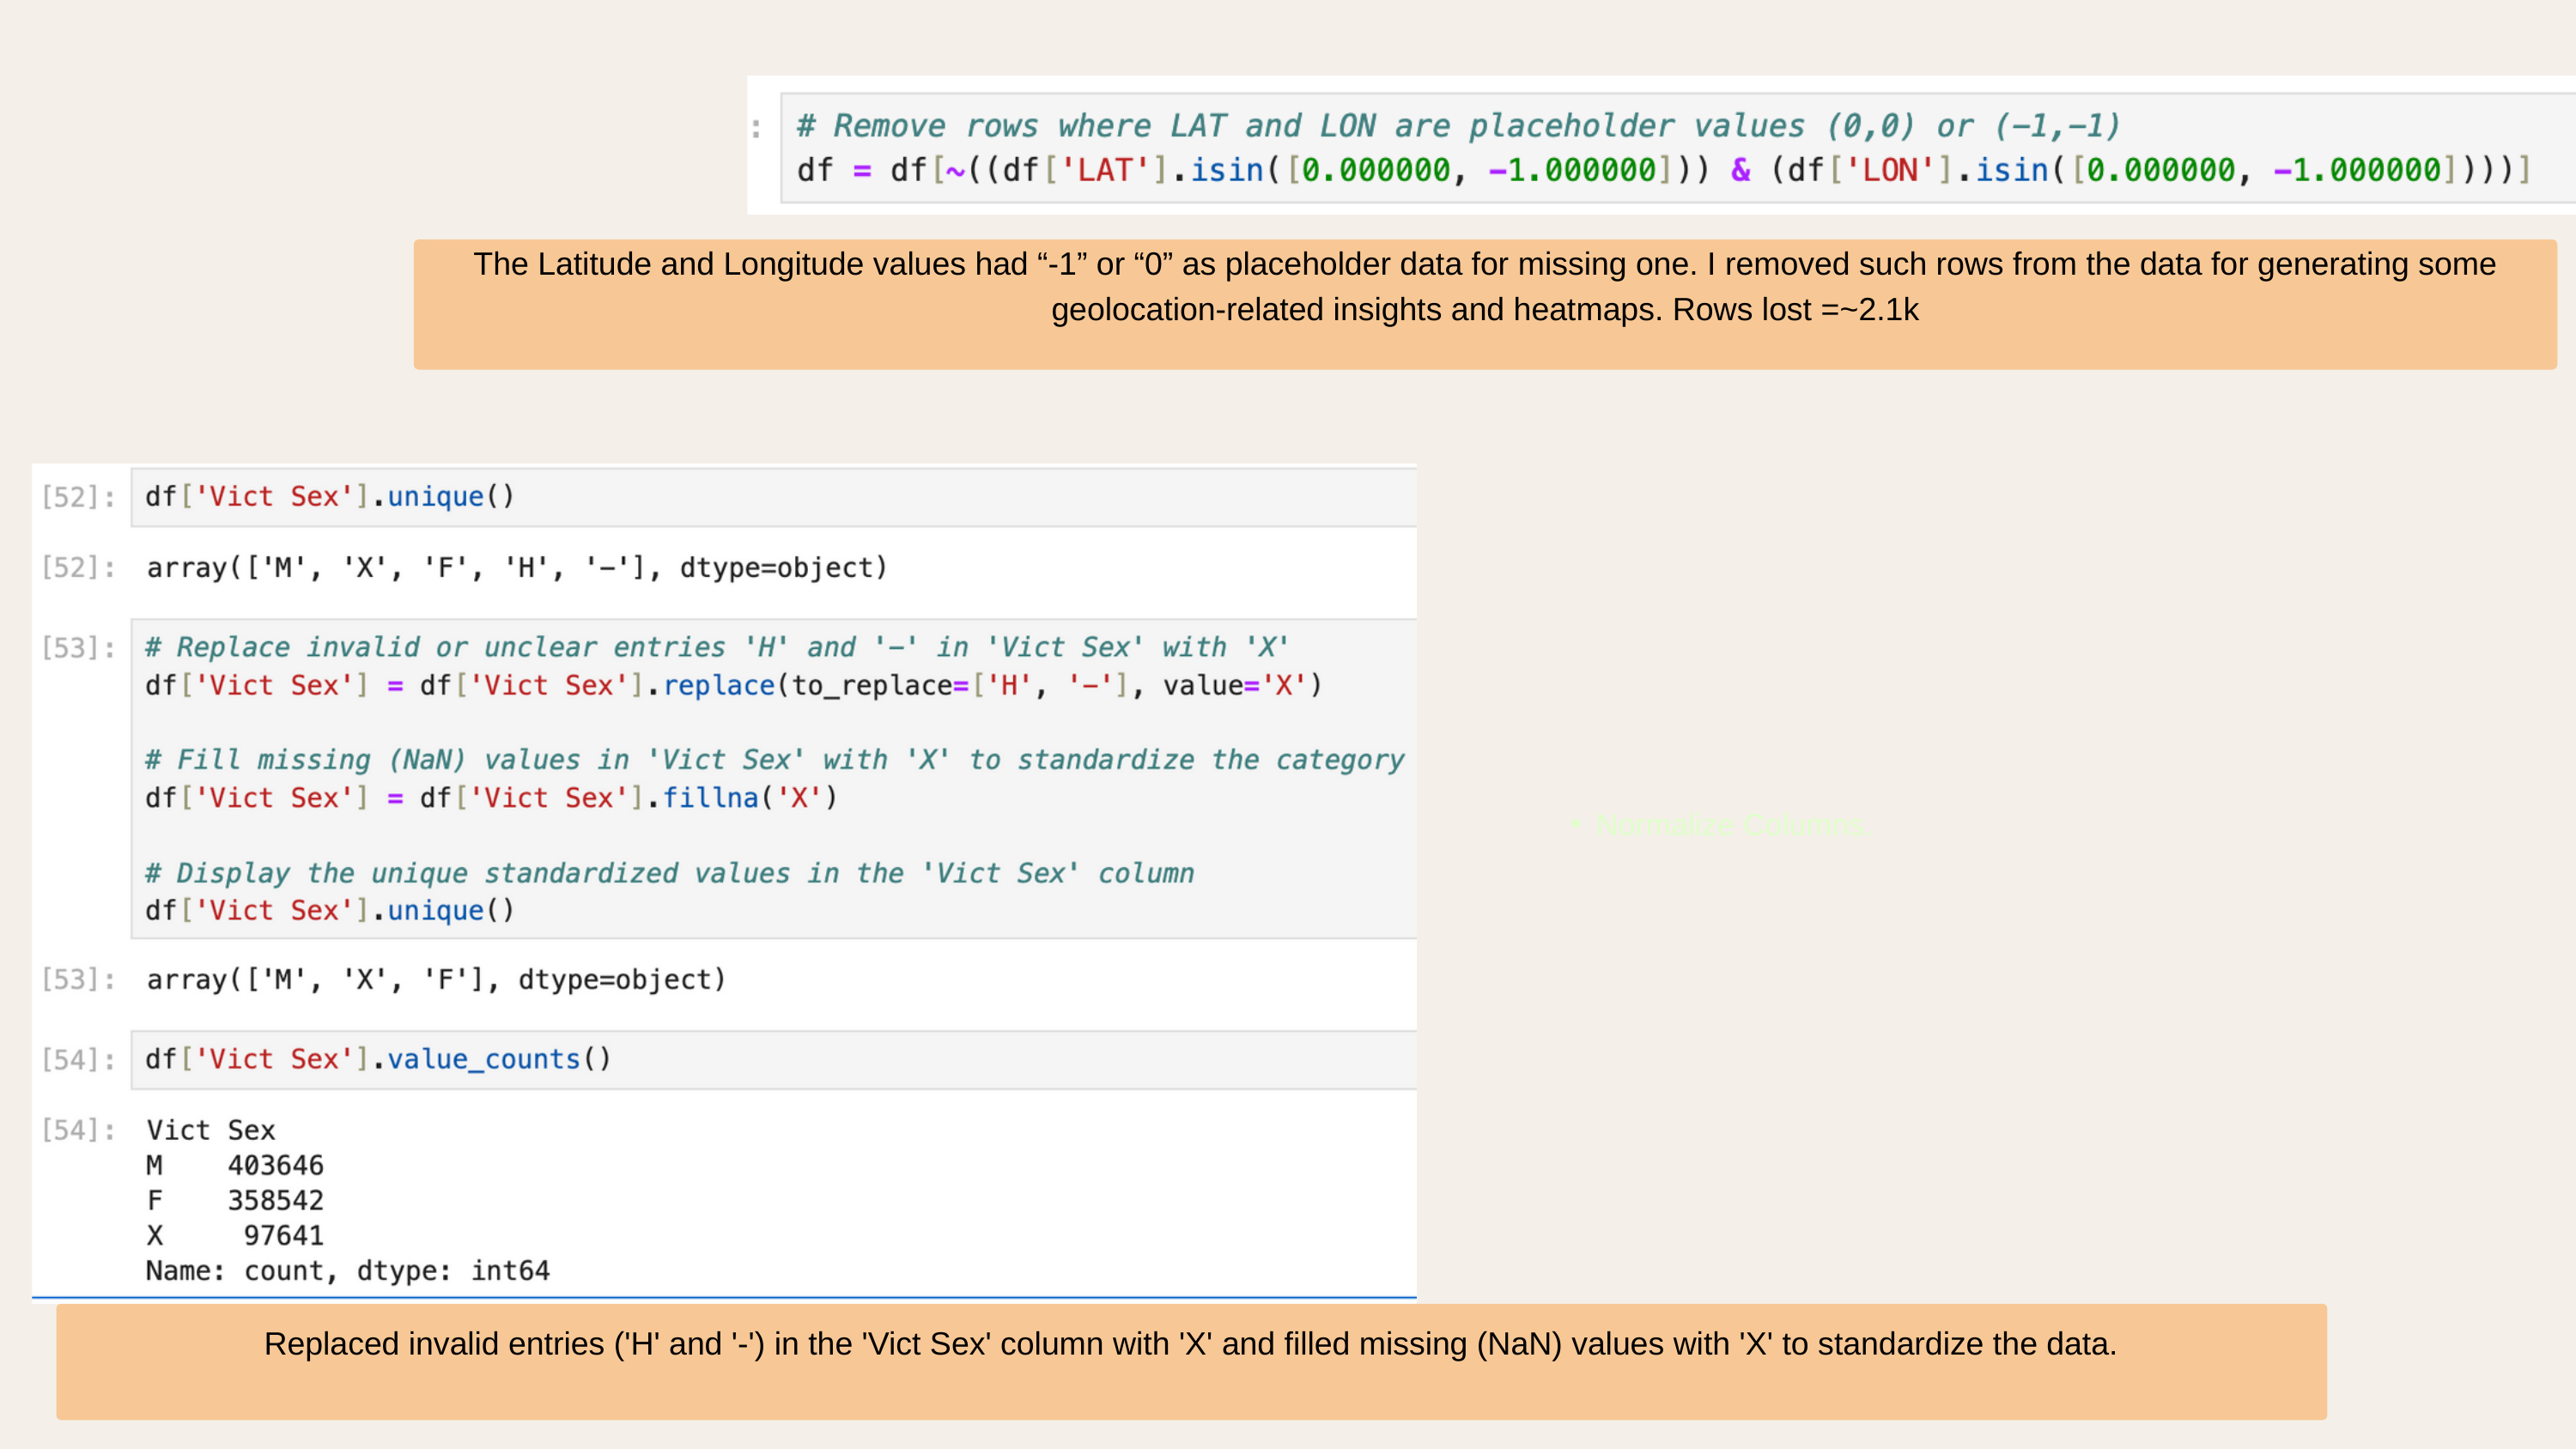

The Latitude and Longitude values had “-1” or “0” as placeholder data for missing one. I removed such rows from the data for generating some geolocation-related insights and heatmaps. Rows lost =~2.1k

Normalize Columns.

Replaced invalid entries ('H' and '-') in the 'Vict Sex' column with 'X' and filled missing (NaN) values with 'X' to standardize the data.